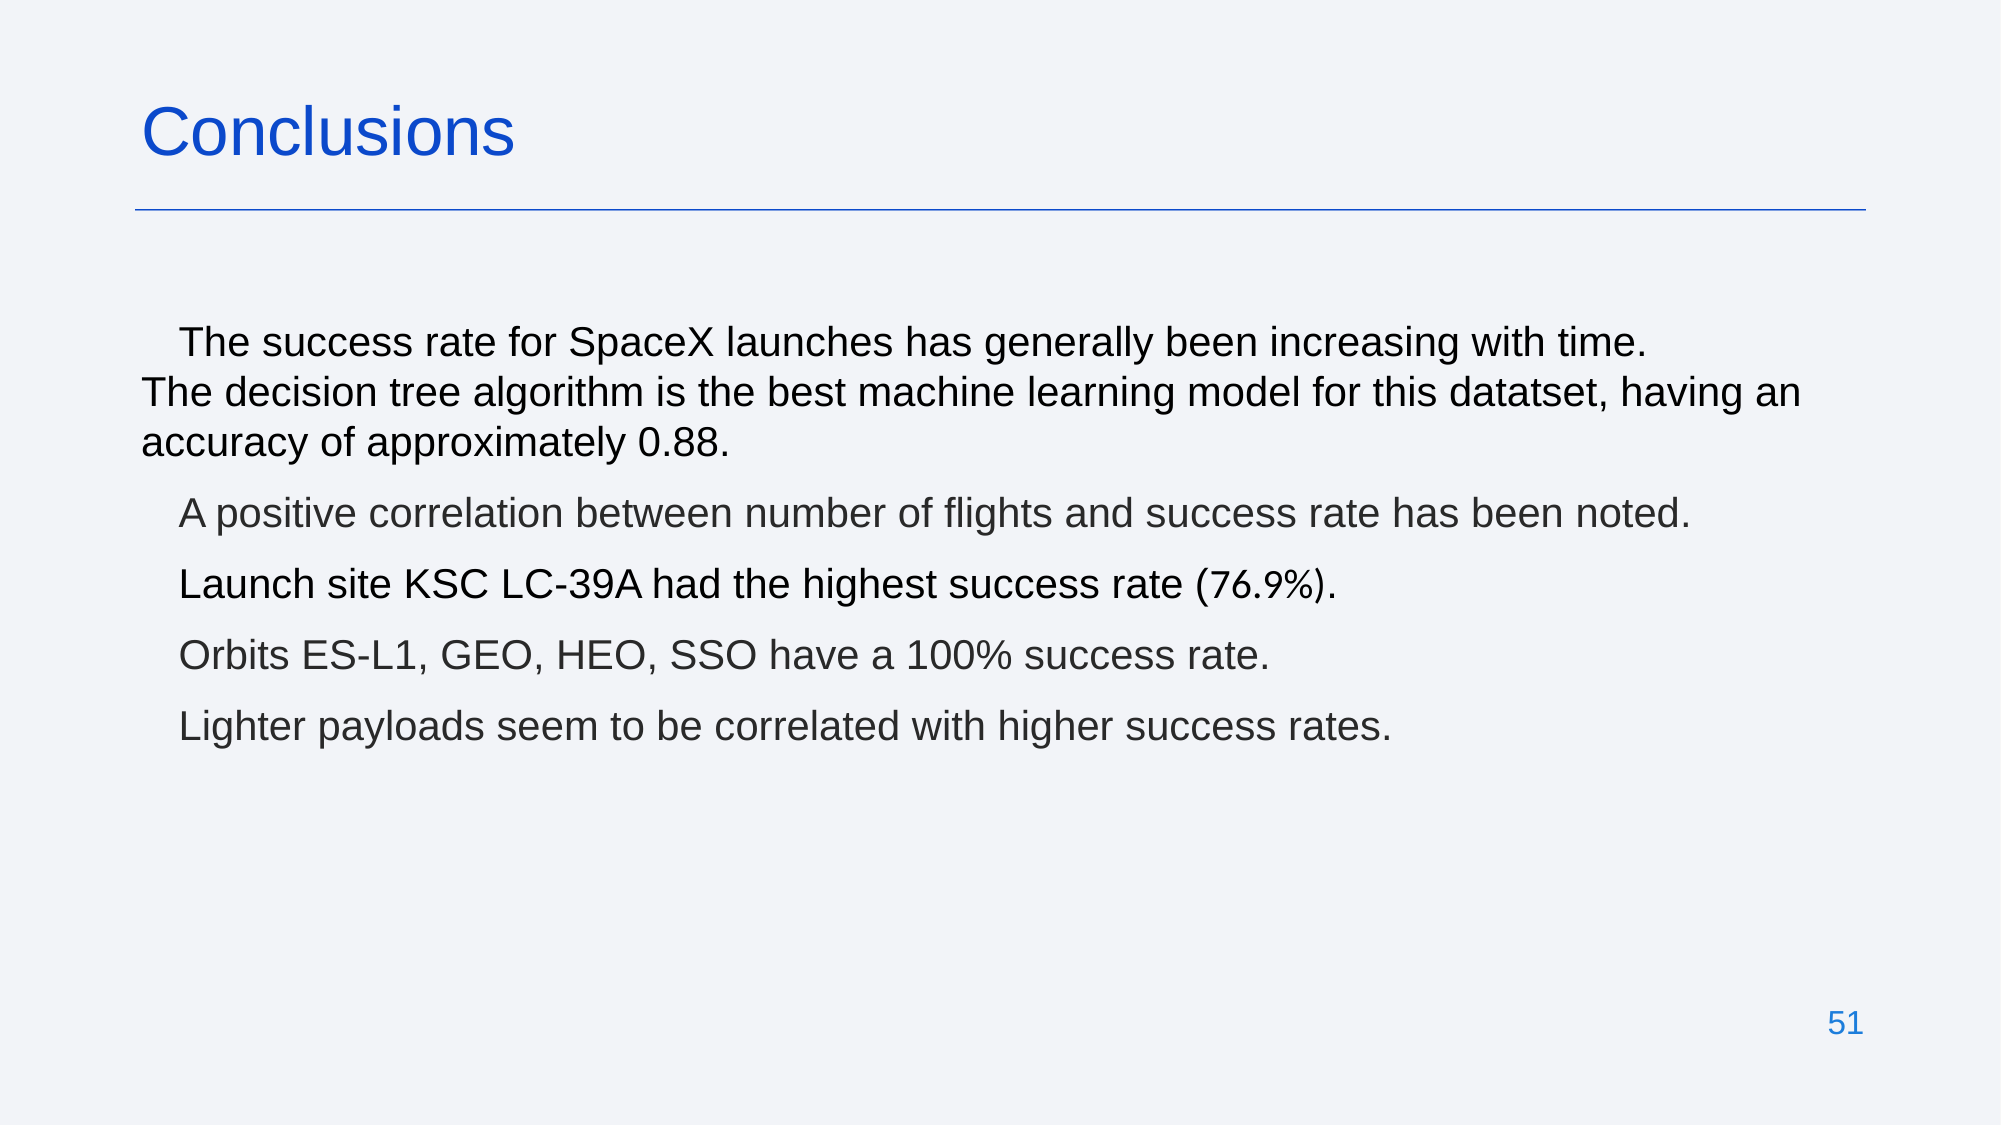

Conclusions
The success rate for SpaceX launches has generally been increasing with time.
The decision tree algorithm is the best machine learning model for this datatset, having an accuracy of approximately 0.88.
A positive correlation between number of flights and success rate has been noted.
Launch site KSC LC-39A had the highest success rate (76.9%).
Orbits ES-L1, GEO, HEO, SSO have a 100% success rate.
Lighter payloads seem to be correlated with higher success rates.

51